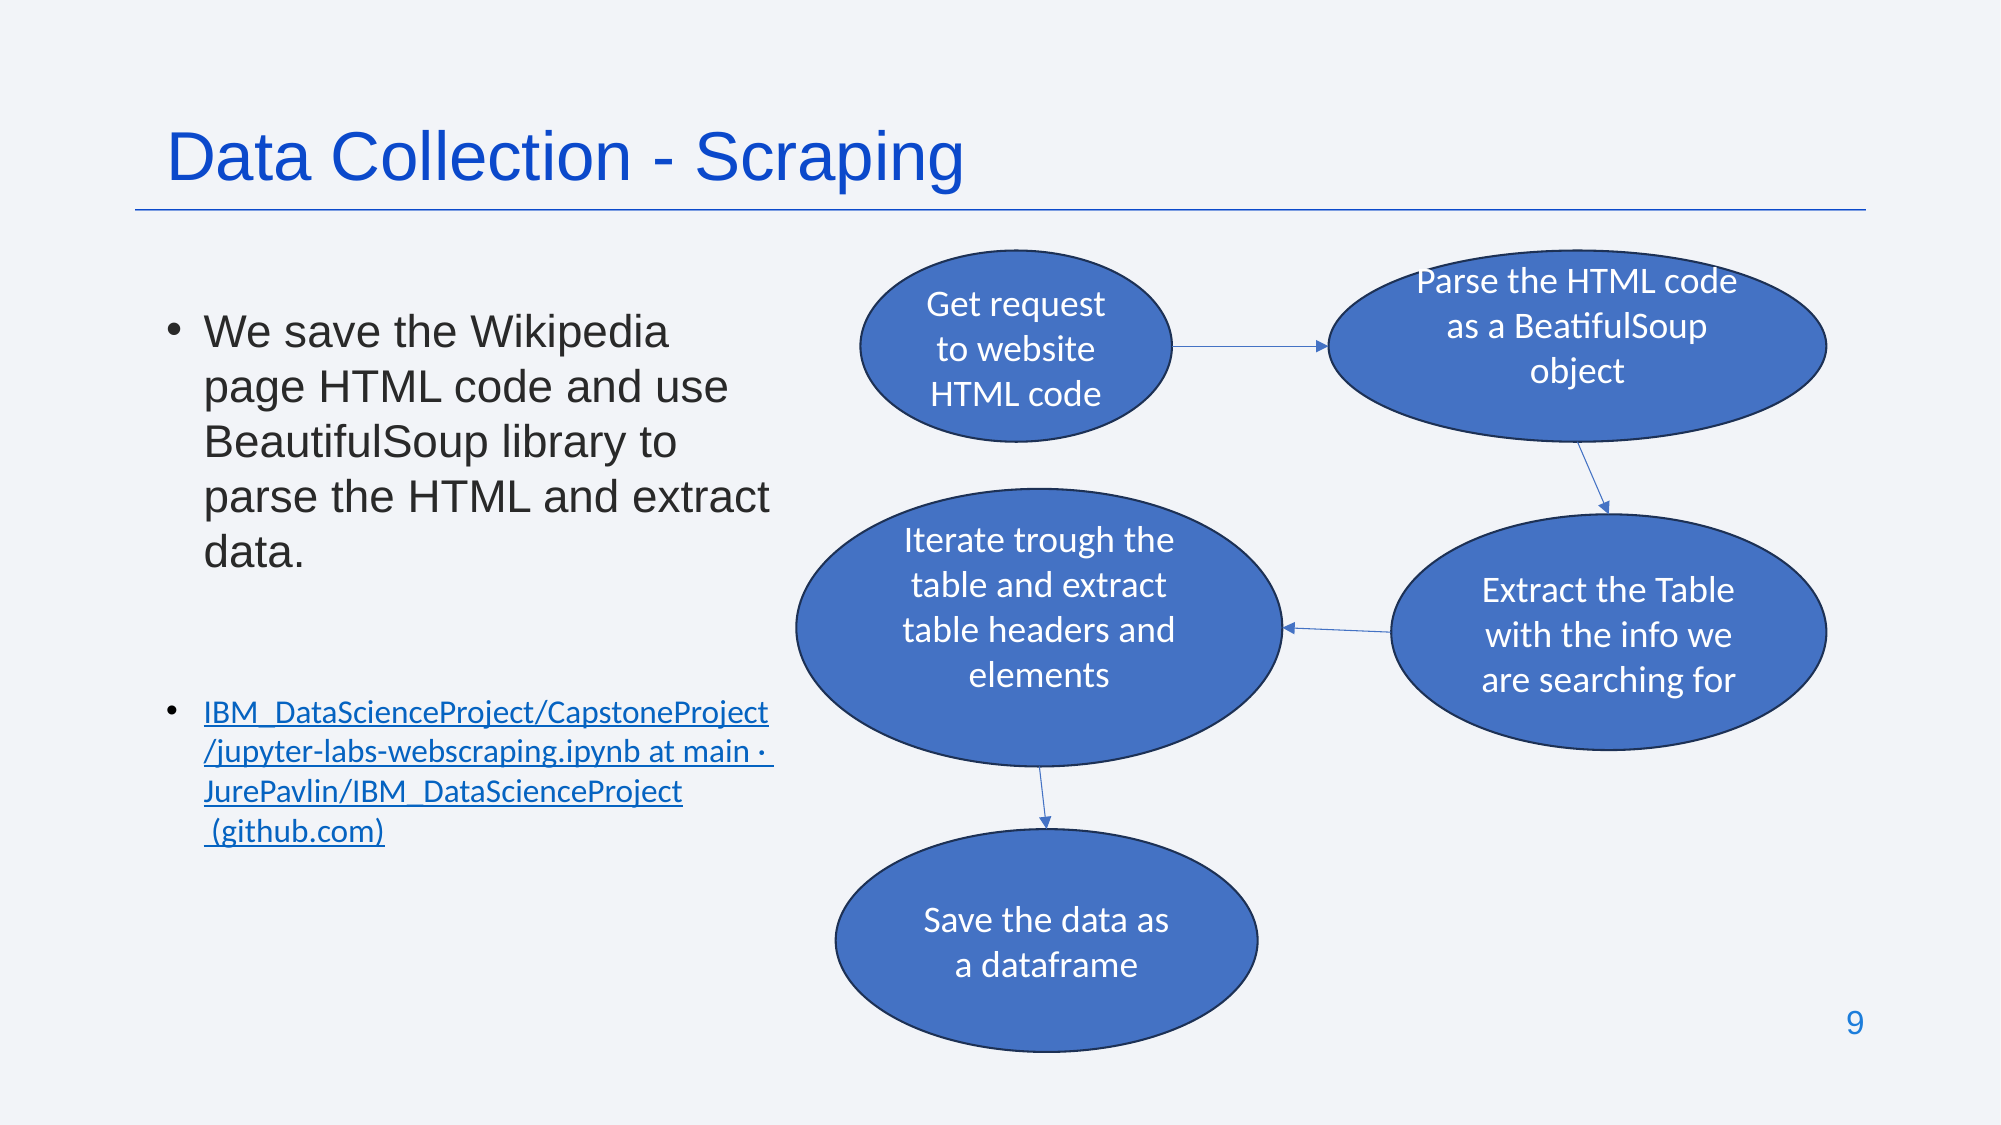

Data Collection - Scraping
Get request to website HTML code
Parse the HTML code as a BeatifulSoup object

We save the Wikipedia page HTML code and use BeautifulSoup library to parse the HTML and extract data.

IBM_DataScienceProject/CapstoneProject/jupyter-labs-webscraping.ipynb at main · JurePavlin/IBM_DataScienceProject (github.com)
Iterate trough the table and extract table headers and elements

Extract the Table with the info we are searching for
Save the data as a dataframe
9